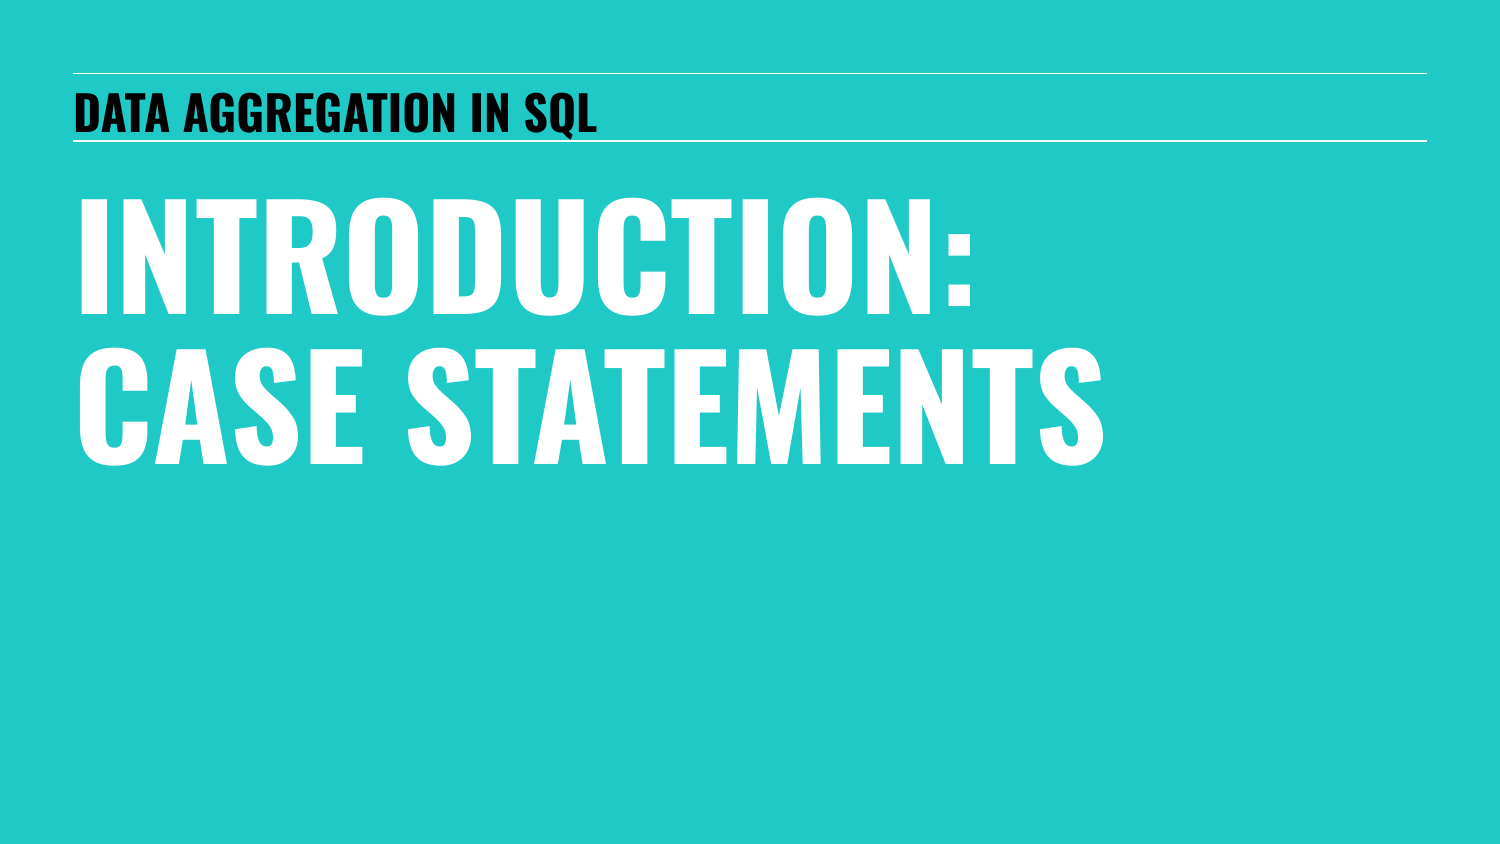

DATA AGGREGATION IN SQL

INTRODUCTION:
CASE STATEMENTS